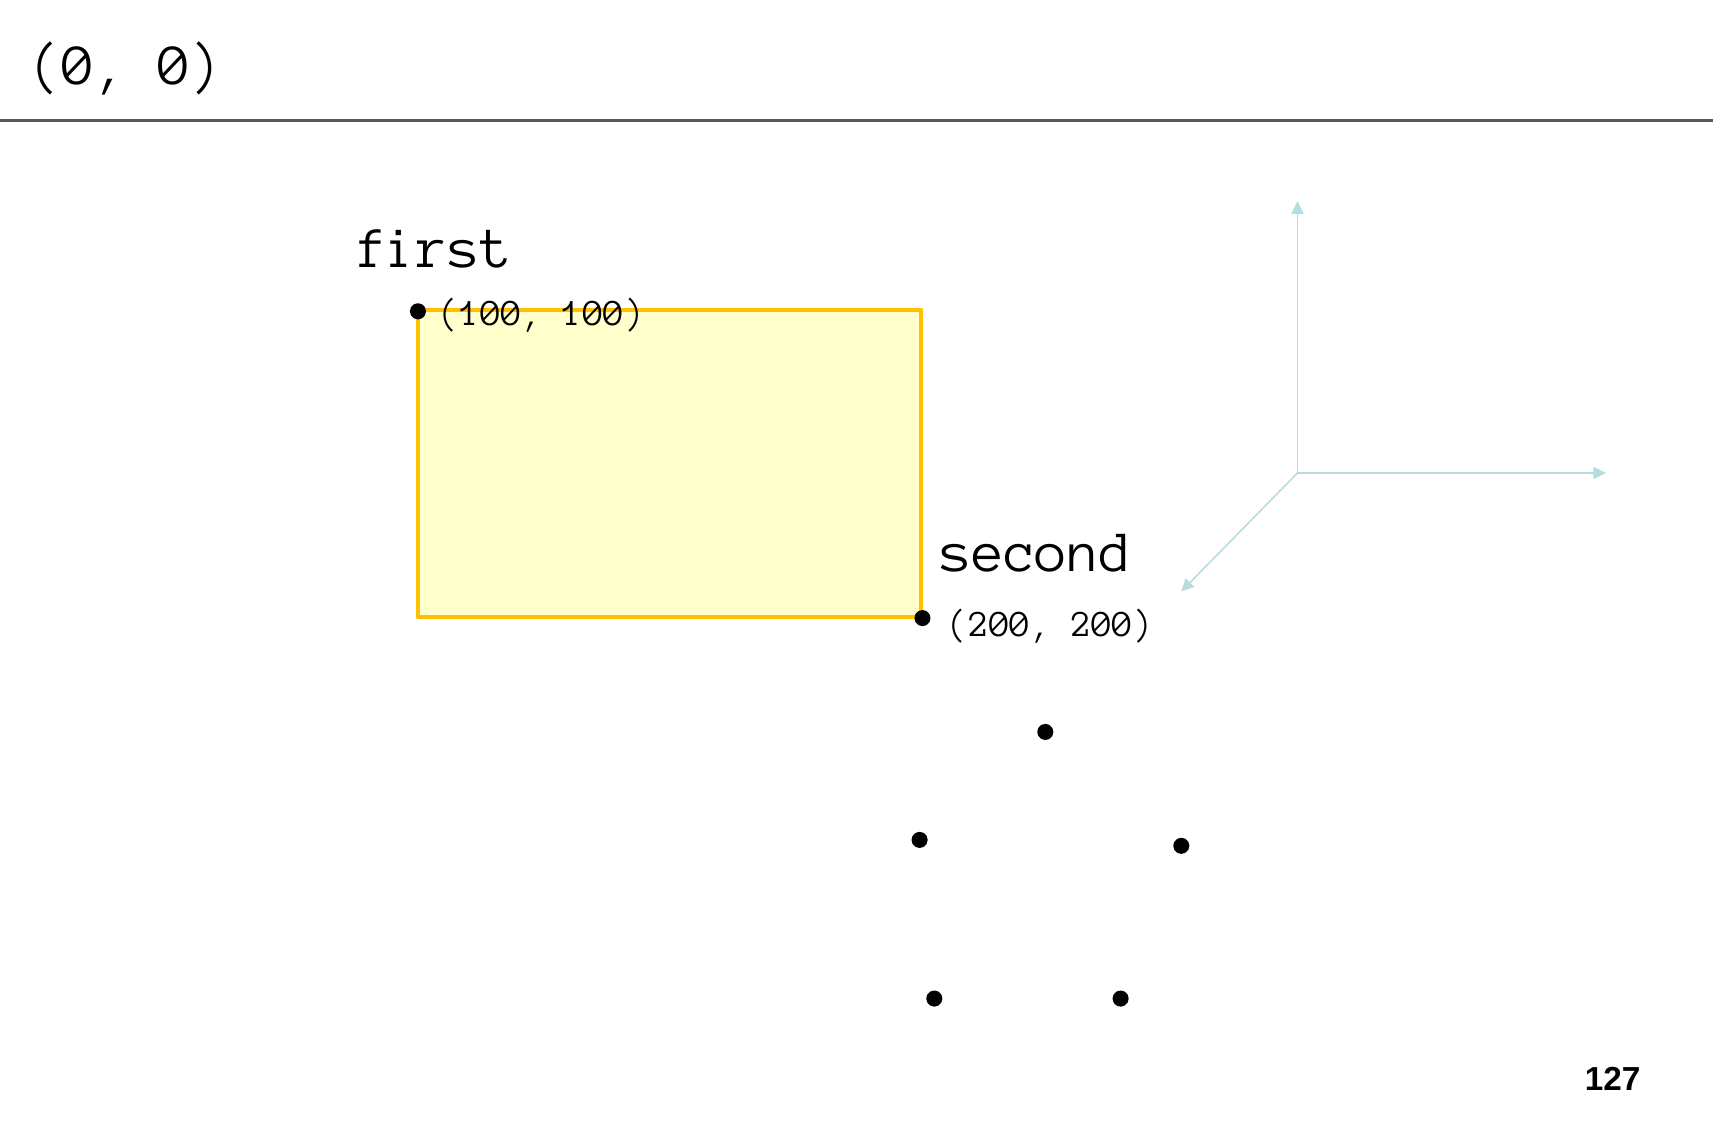

(0, 0)
first
(100, 100)

second
(200, 200)